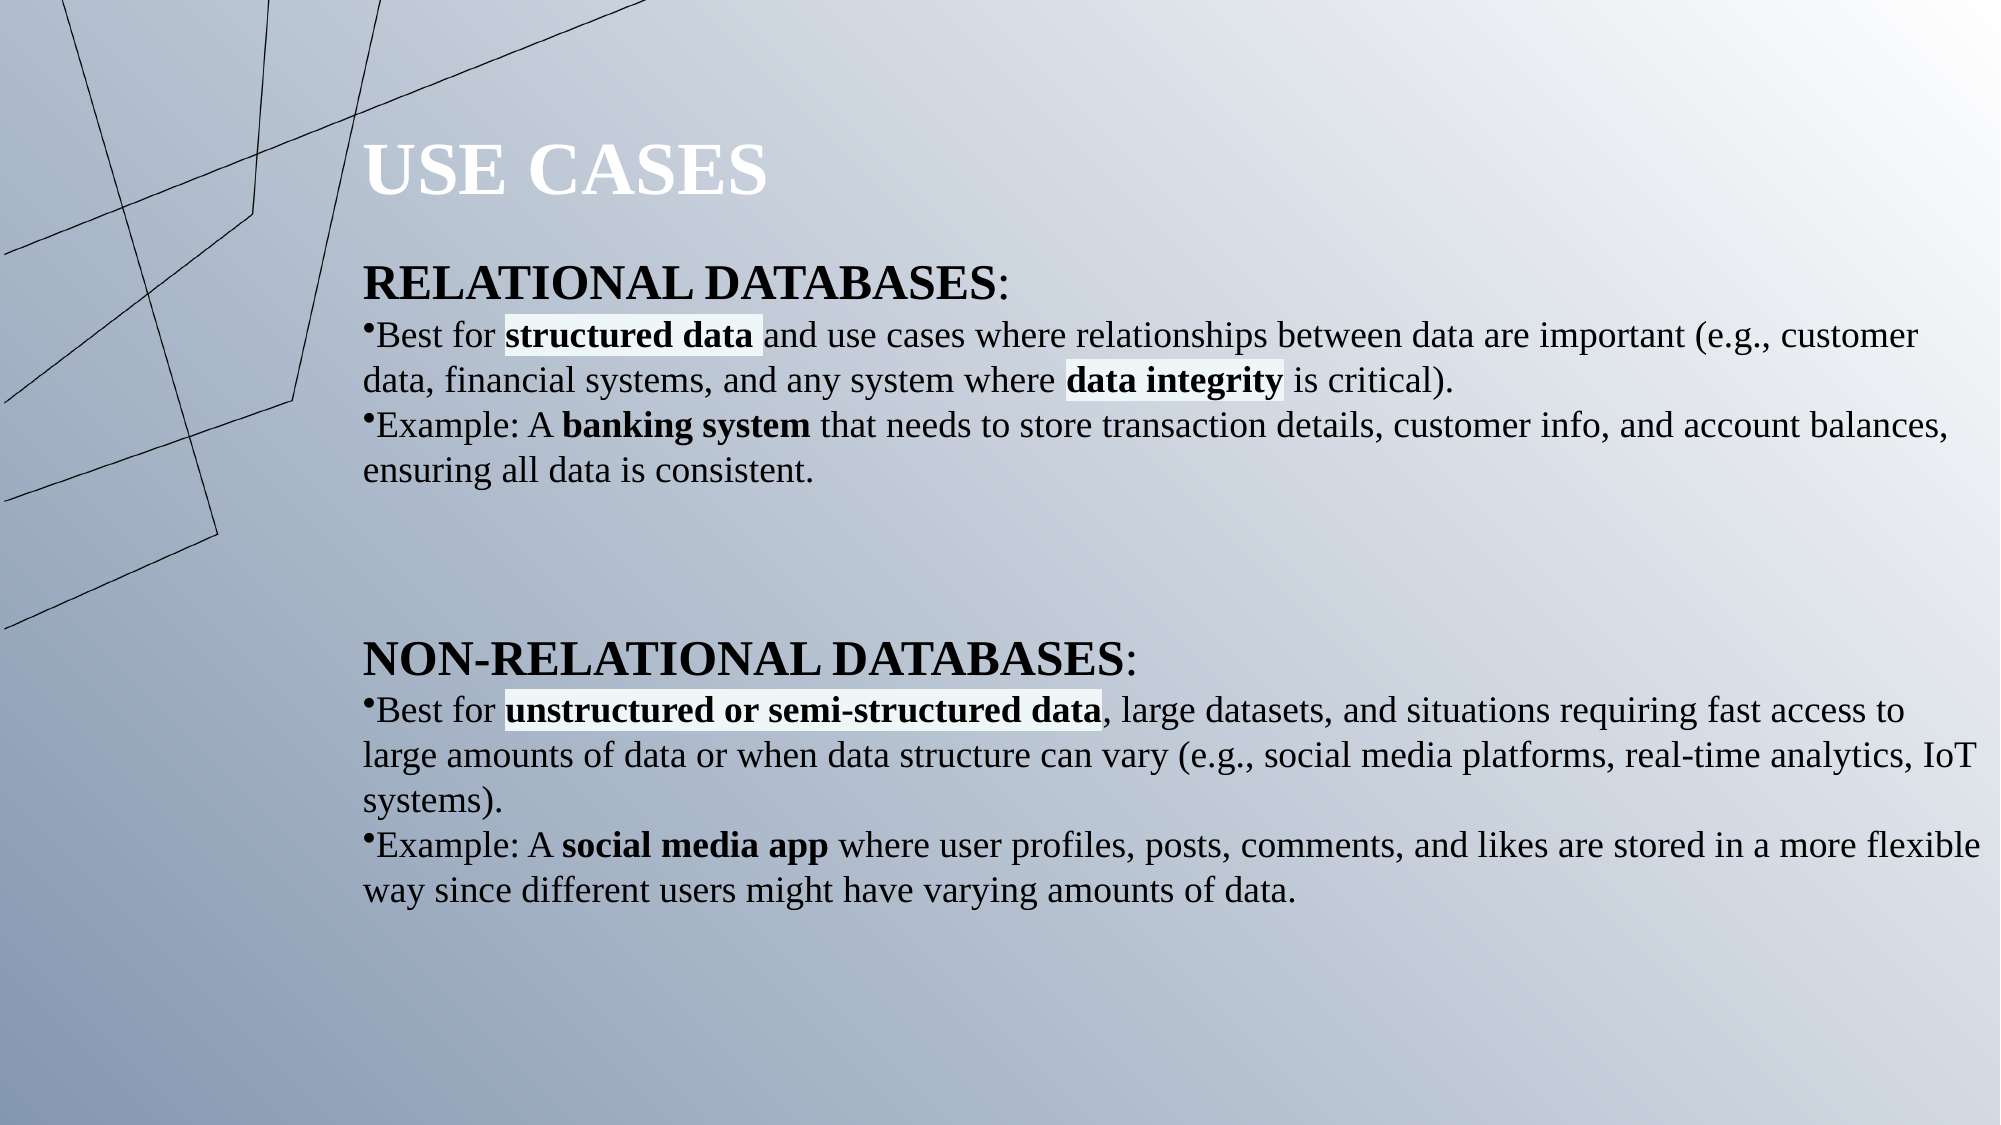

USE CASES
RELATIONAL DATABASES:
Best for structured data and use cases where relationships between data are important (e.g., customer data, financial systems, and any system where data integrity is critical).
Example: A banking system that needs to store transaction details, customer info, and account balances, ensuring all data is consistent.

NON-RELATIONAL DATABASES:
Best for unstructured or semi-structured data, large datasets, and situations requiring fast access to large amounts of data or when data structure can vary (e.g., social media platforms, real-time analytics, IoT systems).
Example: A social media app where user profiles, posts, comments, and likes are stored in a more flexible way since different users might have varying amounts of data.